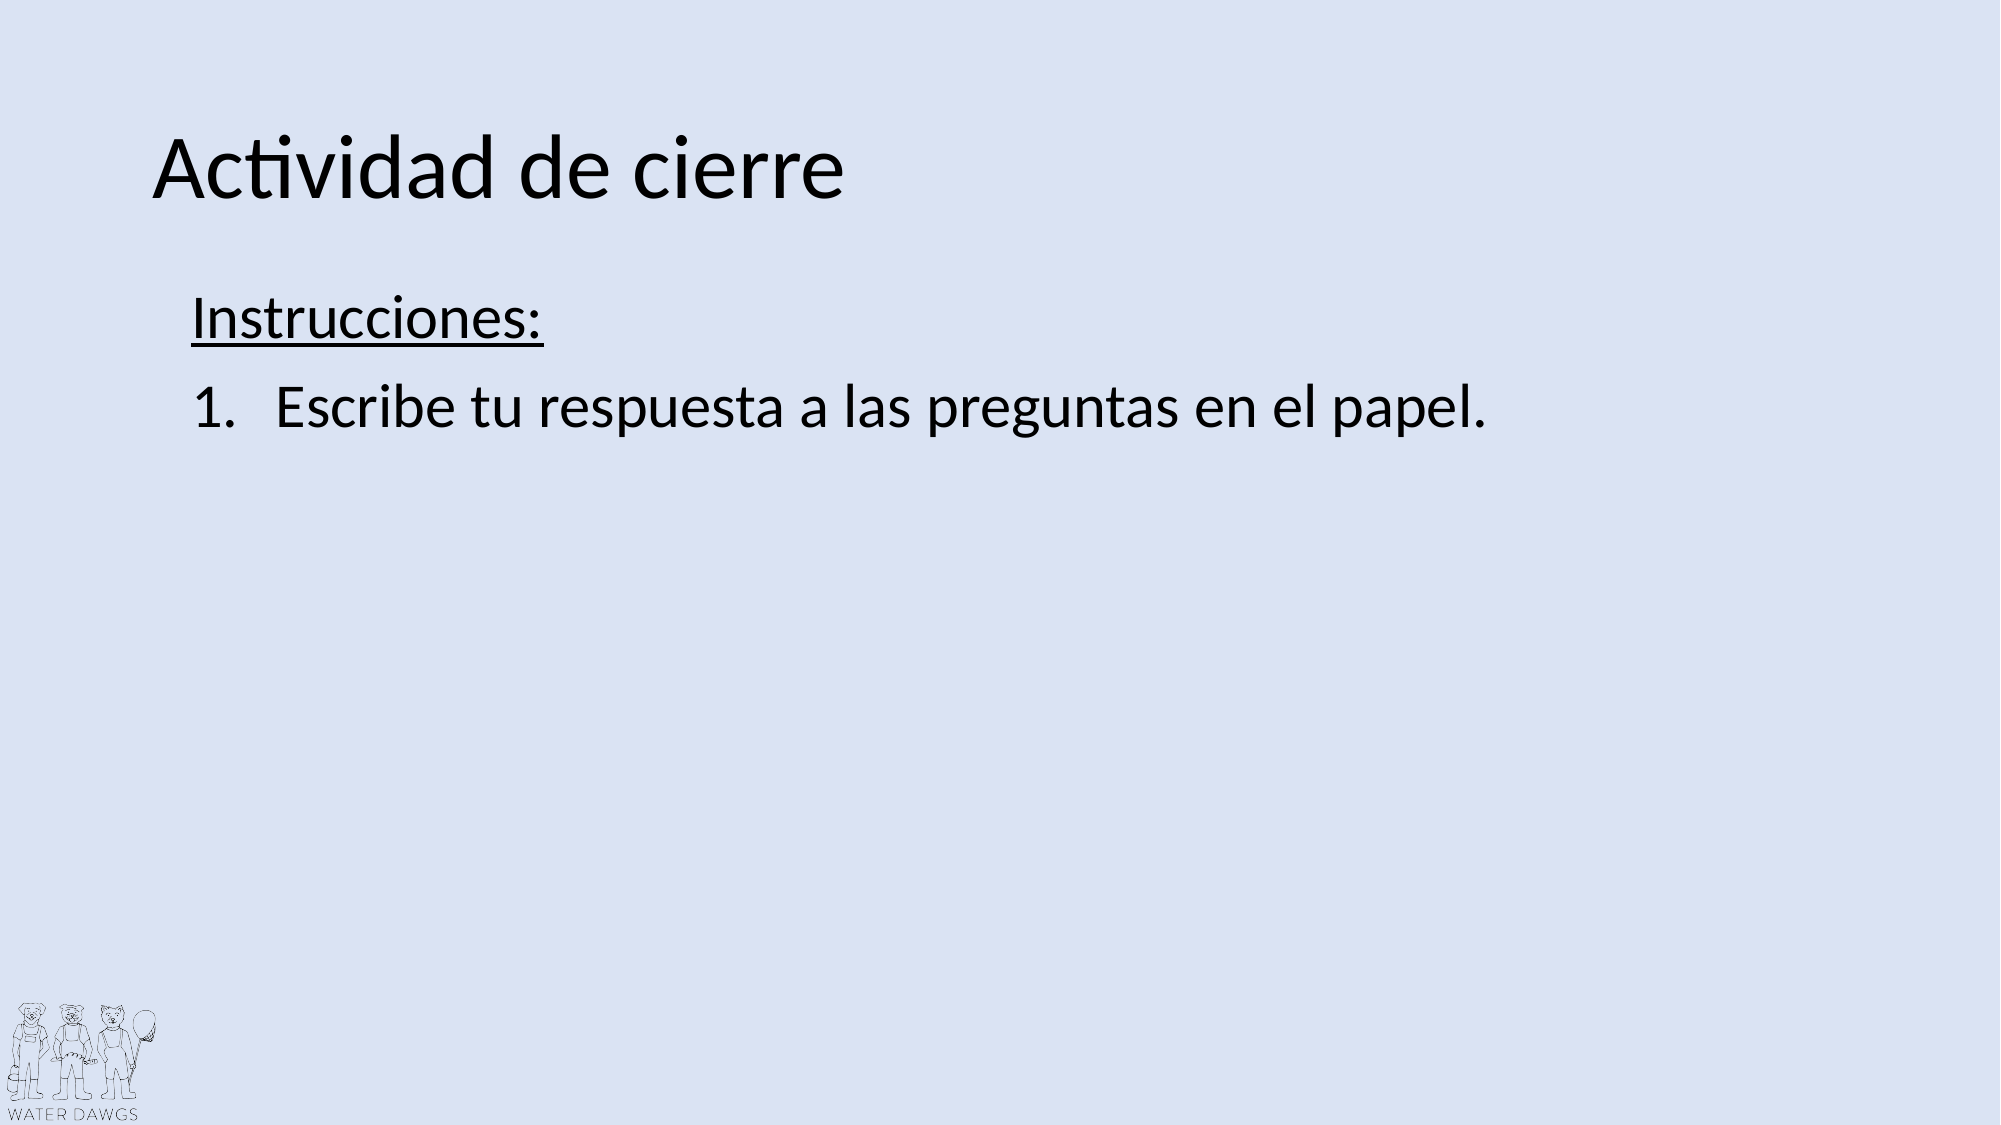

# Actividad de cierre
Instrucciones:
Escribe tu respuesta a las preguntas en el papel.